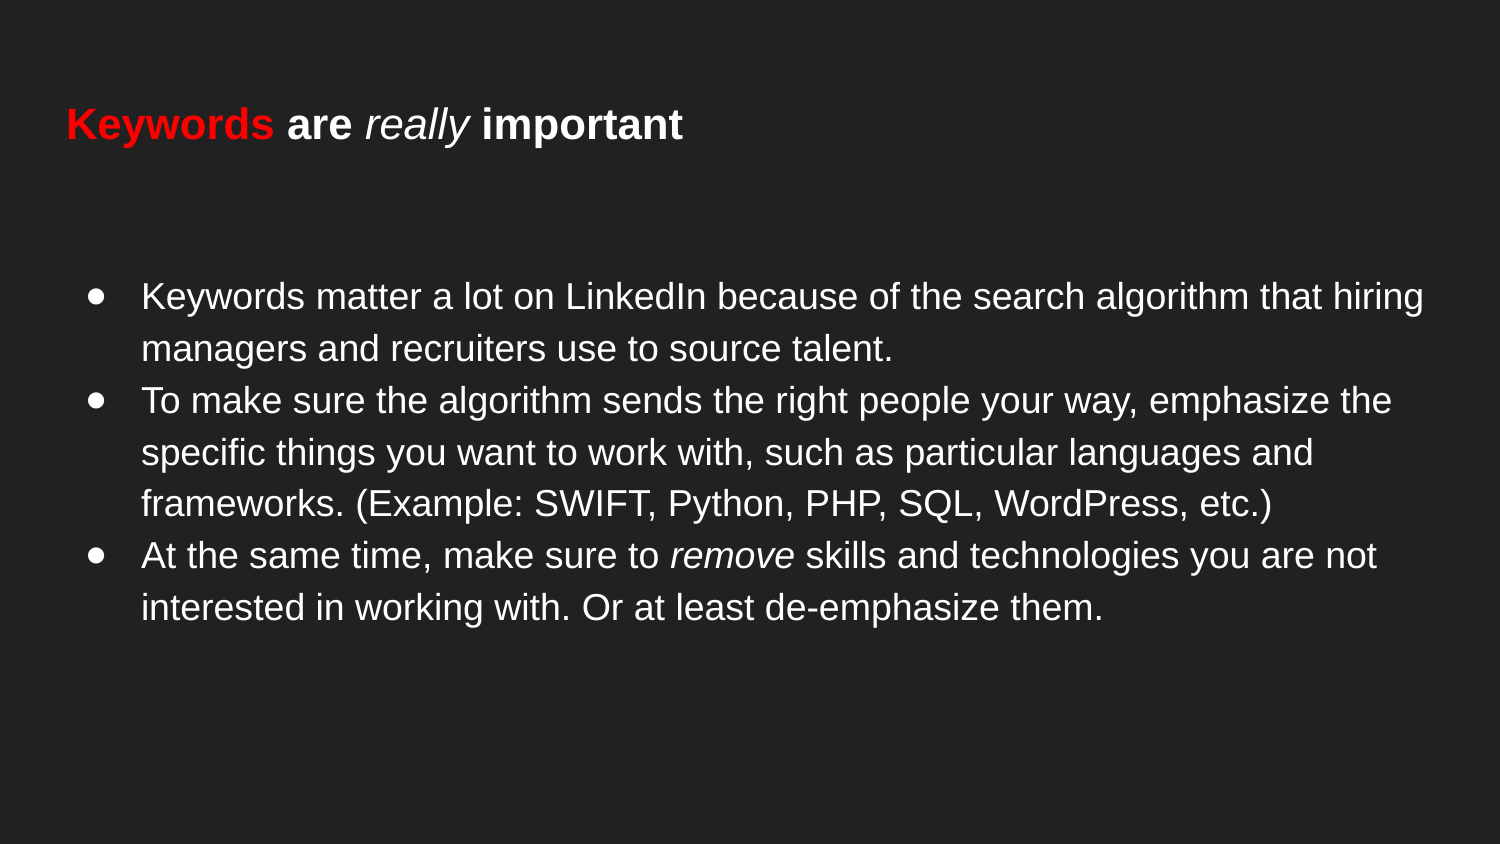

# Keywords are really important

Keywords matter a lot on LinkedIn because of the search algorithm that hiring managers and recruiters use to source talent.
To make sure the algorithm sends the right people your way, emphasize the specific things you want to work with, such as particular languages and frameworks. (Example: SWIFT, Python, PHP, SQL, WordPress, etc.)
At the same time, make sure to remove skills and technologies you are not interested in working with. Or at least de-emphasize them.